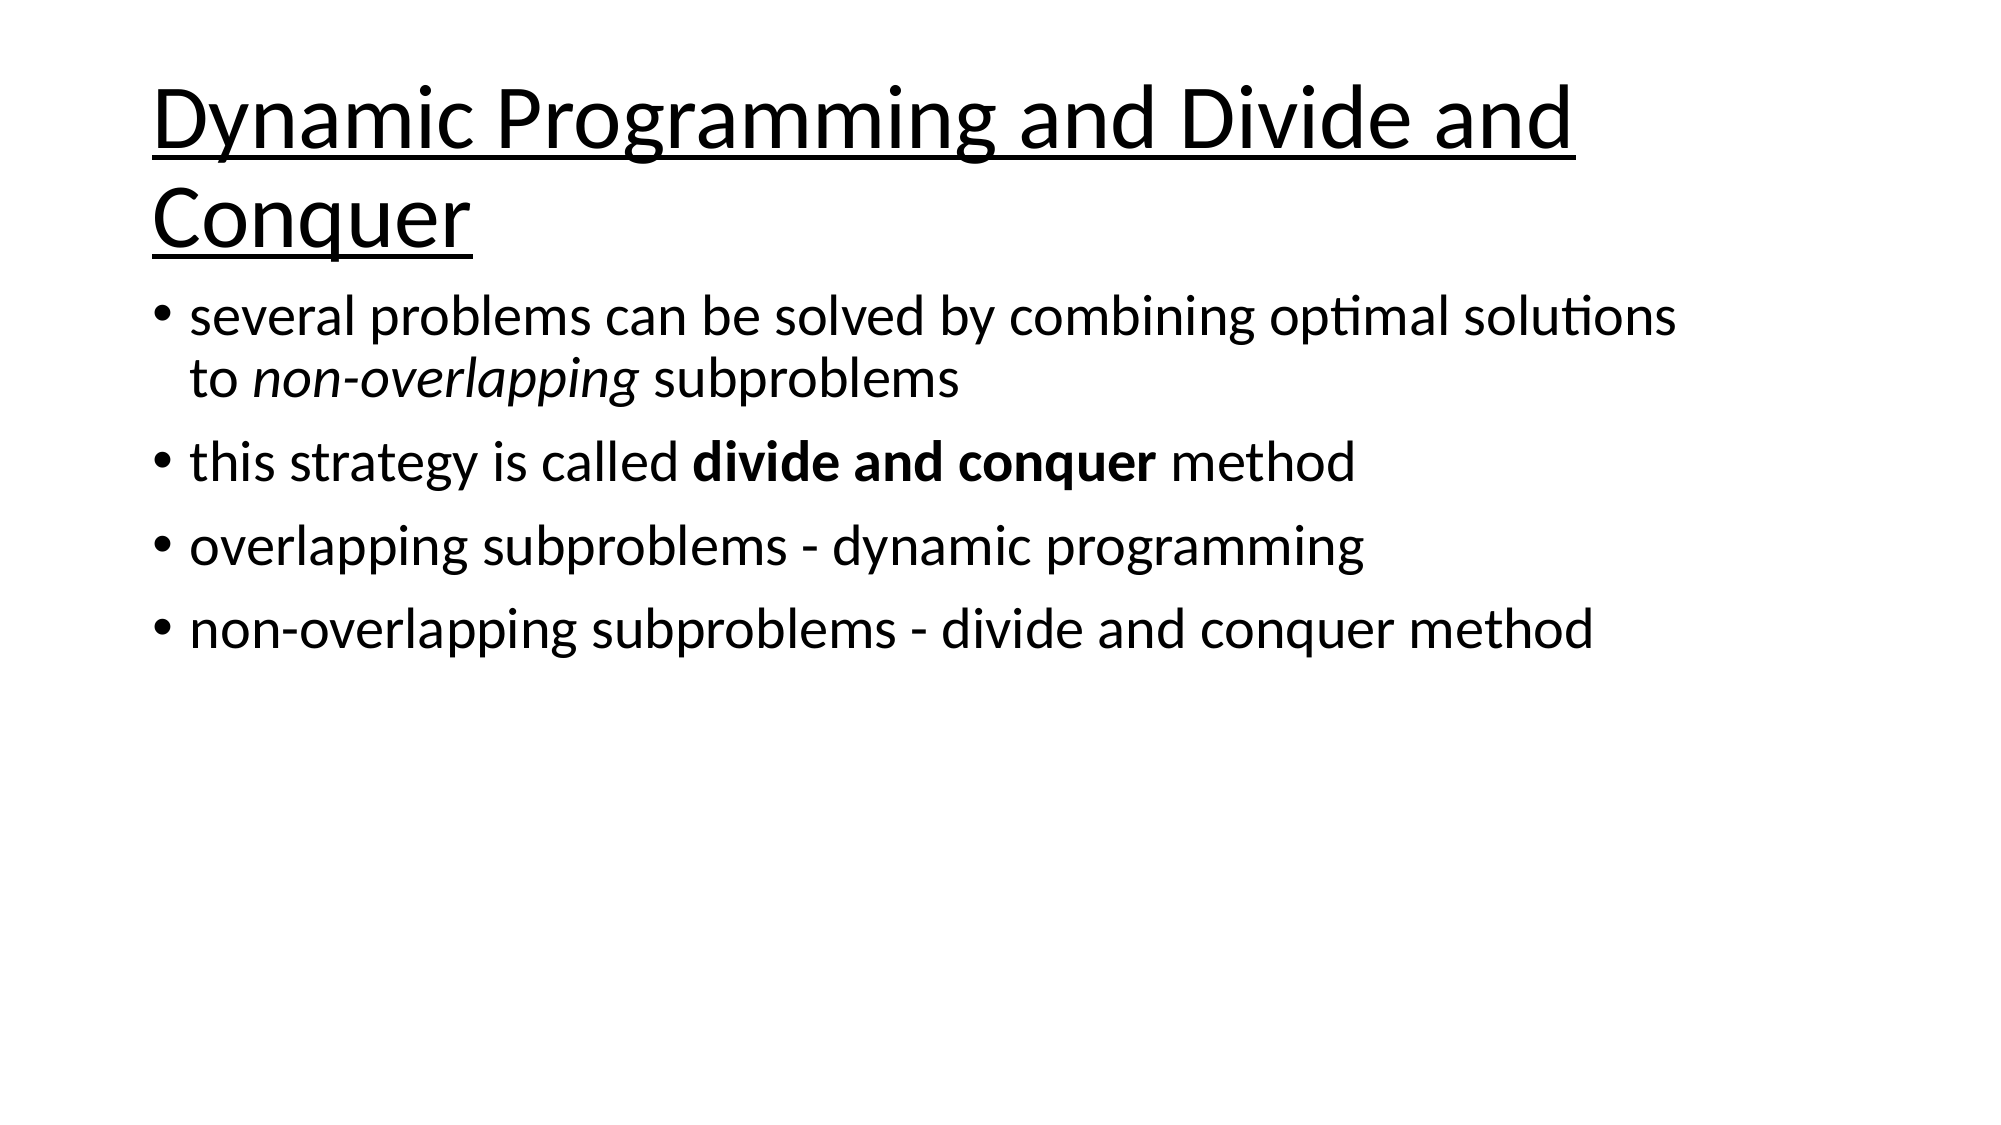

# Dynamic Programming and Divide and Conquer
several problems can be solved by combining optimal solutions to non-overlapping subproblems
this strategy is called divide and conquer method
overlapping subproblems - dynamic programming
non-overlapping subproblems - divide and conquer method